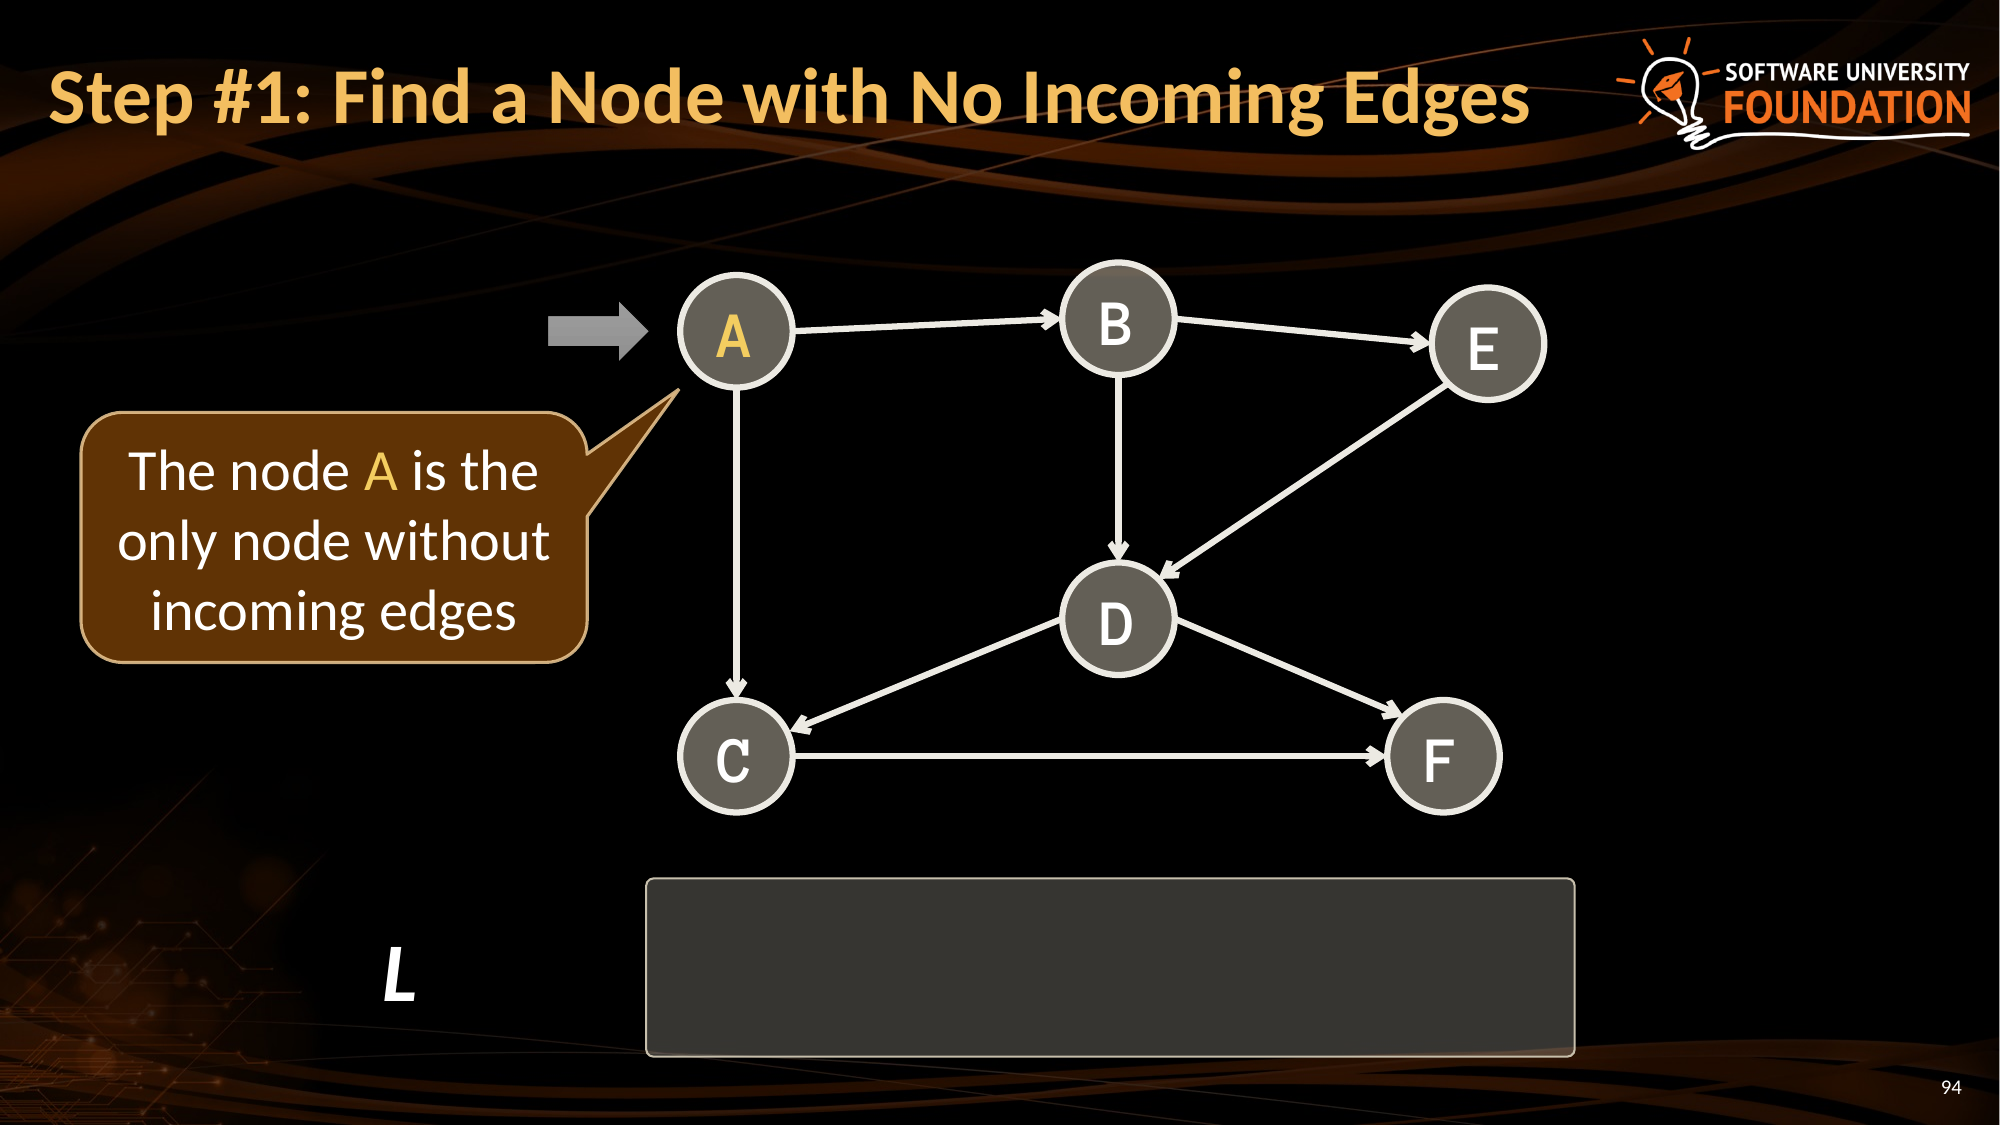

# Step #1: Find a Node with No Incoming Edges

B
A
E
D
C
F

The node A is the only node without incoming edges

L
94